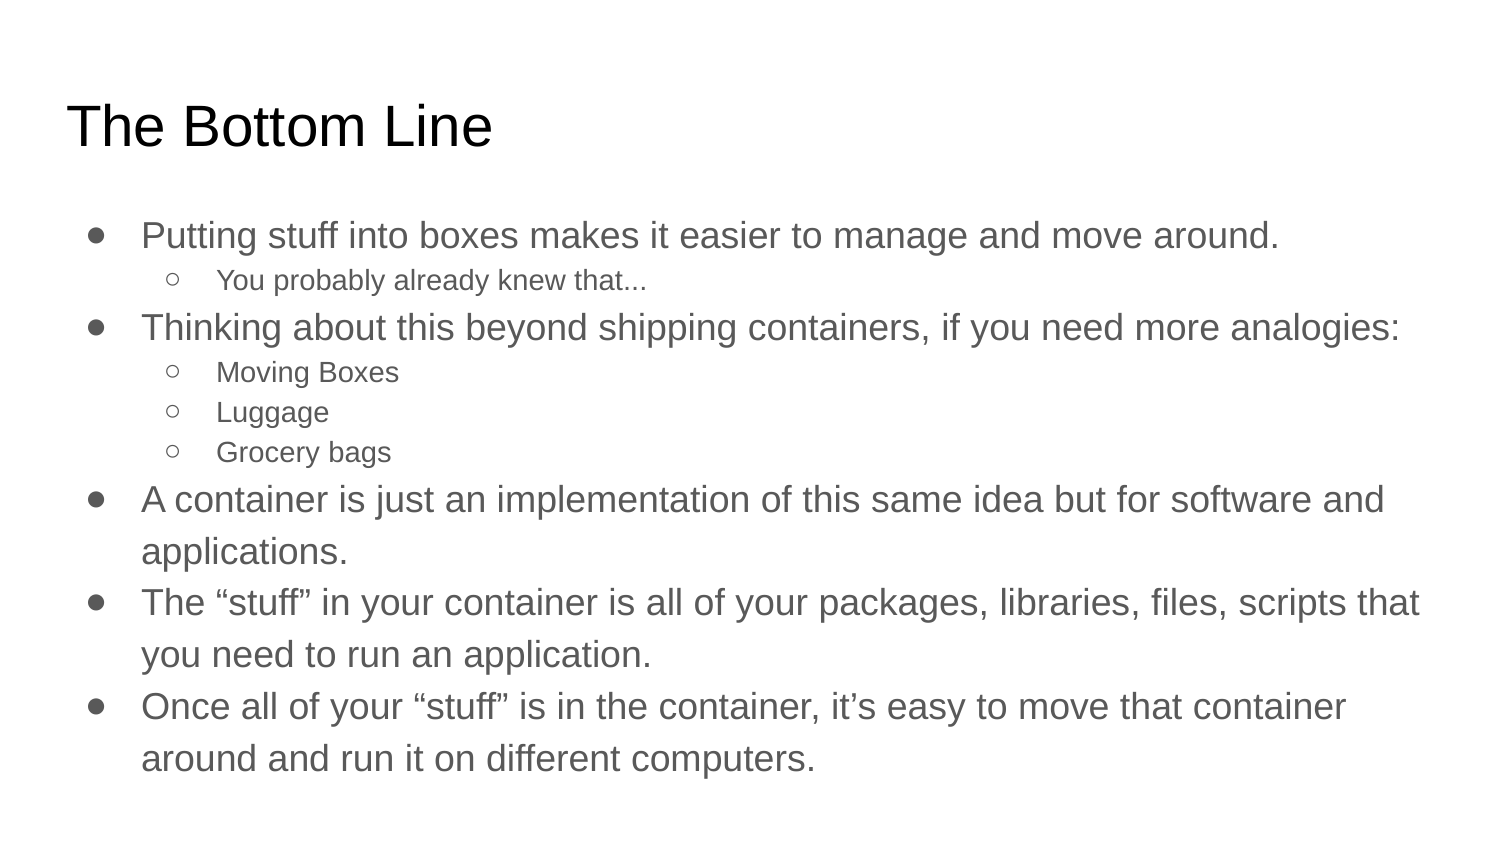

# The Bottom Line
Putting stuff into boxes makes it easier to manage and move around.
You probably already knew that...
Thinking about this beyond shipping containers, if you need more analogies:
Moving Boxes
Luggage
Grocery bags
A container is just an implementation of this same idea but for software and applications.
The “stuff” in your container is all of your packages, libraries, files, scripts that you need to run an application.
Once all of your “stuff” is in the container, it’s easy to move that container around and run it on different computers.